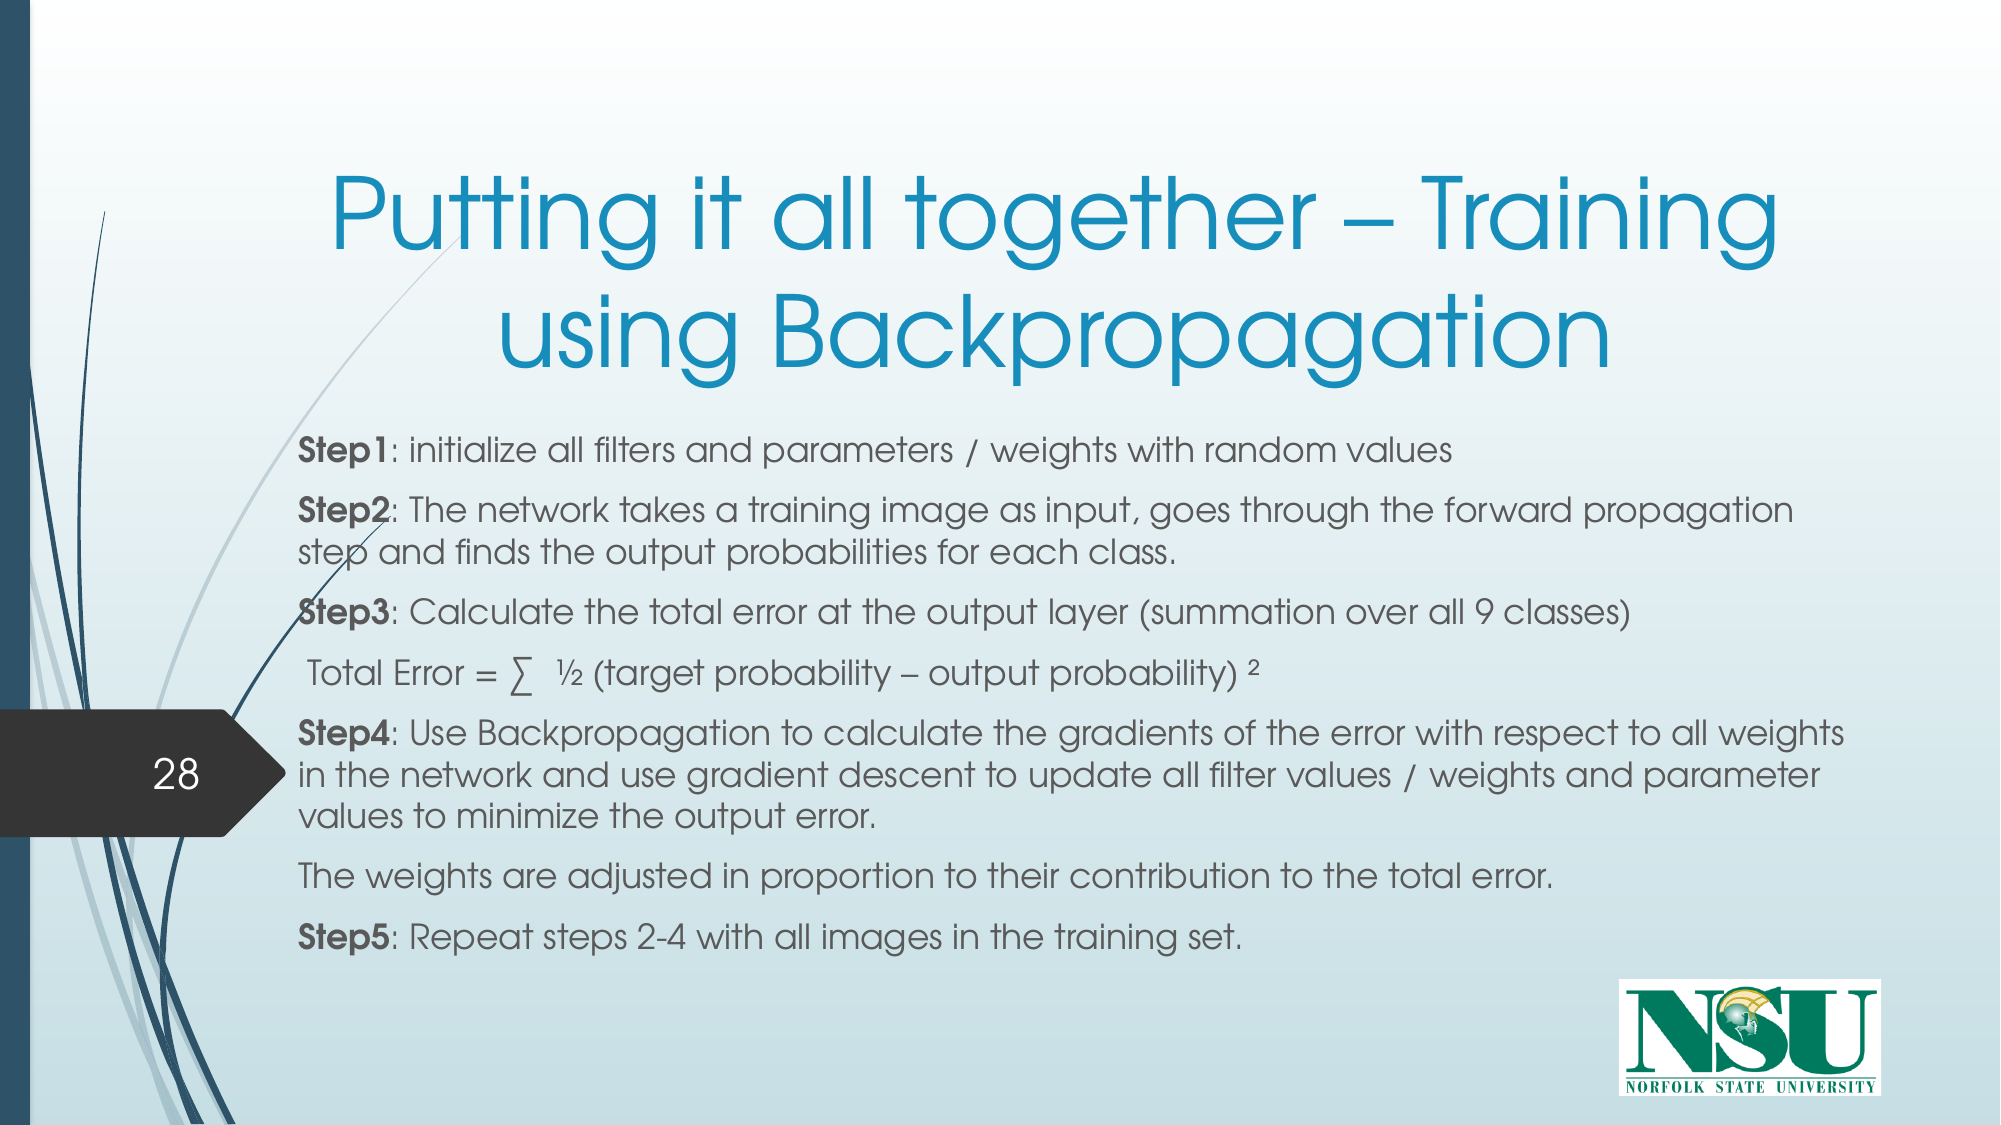

# Putting it all together – Training using Backpropagation
Step1: initialize all filters and parameters / weights with random values
Step2: The network takes a training image as input, goes through the forward propagation step and finds the output probabilities for each class.
Step3: Calculate the total error at the output layer (summation over all 9 classes)
 Total Error = ∑  ½ (target probability – output probability) ²
Step4: Use Backpropagation to calculate the gradients of the error with respect to all weights in the network and use gradient descent to update all filter values / weights and parameter values to minimize the output error.
The weights are adjusted in proportion to their contribution to the total error.
Step5: Repeat steps 2-4 with all images in the training set.

28